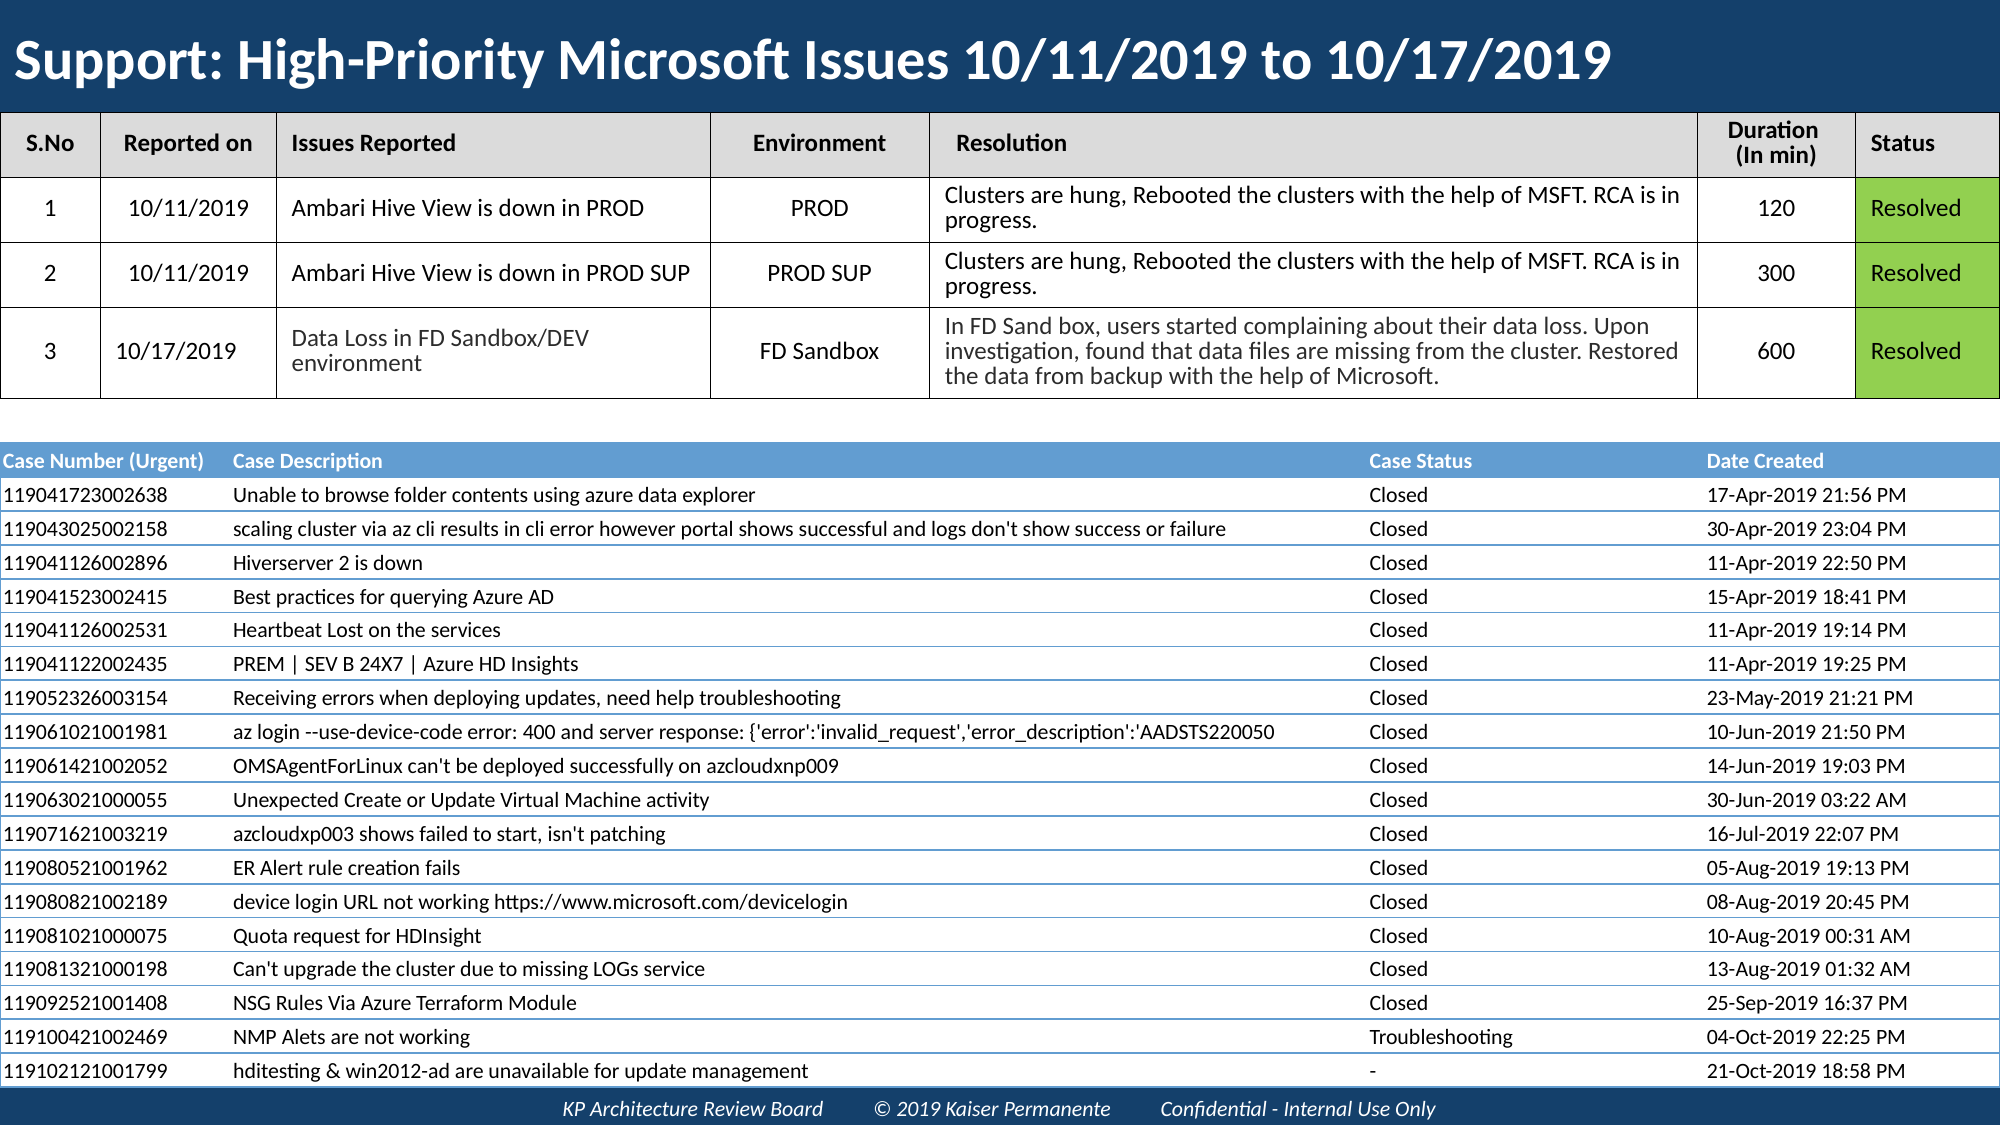

# Support: High-Priority Microsoft Issues 10/11/2019 to 10/17/2019
| S.No | Reported on | Issues Reported | Environment | Resolution | Duration (In min) | Status |
| --- | --- | --- | --- | --- | --- | --- |
| 1 | 10/11/2019 | Ambari Hive View is down in PROD | PROD | Clusters are hung, Rebooted the clusters with the help of MSFT. RCA is in progress. | 120 | Resolved |
| 2 | 10/11/2019 | Ambari Hive View is down in PROD SUP | PROD SUP | Clusters are hung, Rebooted the clusters with the help of MSFT. RCA is in progress. | 300 | Resolved |
| 3 | 10/17/2019 | Data Loss in FD Sandbox/DEV environment | FD Sandbox | In FD Sand box, users started complaining about their data loss. Upon investigation, found that data files are missing from the cluster. Restored the data from backup with the help of Microsoft. | 600 | Resolved |
| Case Number (Urgent) | Case Description | Case Status | Date Created |
| --- | --- | --- | --- |
| 119041723002638 | Unable to browse folder contents using azure data explorer | Closed | 17-Apr-2019 21:56 PM |
| 119043025002158 | scaling cluster via az cli results in cli error however portal shows successful and logs don't show success or failure | Closed | 30-Apr-2019 23:04 PM |
| 119041126002896 | Hiverserver 2 is down | Closed | 11-Apr-2019 22:50 PM |
| 119041523002415 | Best practices for querying Azure AD | Closed | 15-Apr-2019 18:41 PM |
| 119041126002531 | Heartbeat Lost on the services | Closed | 11-Apr-2019 19:14 PM |
| 119041122002435 | PREM | SEV B 24X7 | Azure HD Insights | Closed | 11-Apr-2019 19:25 PM |
| 119052326003154 | Receiving errors when deploying updates, need help troubleshooting | Closed | 23-May-2019 21:21 PM |
| 119061021001981 | az login --use-device-code error: 400 and server response: {'error':'invalid\_request','error\_description':'AADSTS220050 | Closed | 10-Jun-2019 21:50 PM |
| 119061421002052 | OMSAgentForLinux can't be deployed successfully on azcloudxnp009 | Closed | 14-Jun-2019 19:03 PM |
| 119063021000055 | Unexpected Create or Update Virtual Machine activity | Closed | 30-Jun-2019 03:22 AM |
| 119071621003219 | azcloudxp003 shows failed to start, isn't patching | Closed | 16-Jul-2019 22:07 PM |
| 119080521001962 | ER Alert rule creation fails | Closed | 05-Aug-2019 19:13 PM |
| 119080821002189 | device login URL not working https://www.microsoft.com/devicelogin | Closed | 08-Aug-2019 20:45 PM |
| 119081021000075 | Quota request for HDInsight | Closed | 10-Aug-2019 00:31 AM |
| 119081321000198 | Can't upgrade the cluster due to missing LOGs service | Closed | 13-Aug-2019 01:32 AM |
| 119092521001408 | NSG Rules Via Azure Terraform Module | Closed | 25-Sep-2019 16:37 PM |
| 119100421002469 | NMP Alets are not working | Troubleshooting | 04-Oct-2019 22:25 PM |
| 119102121001799 | hditesting & win2012-ad are unavailable for update management | - | 21-Oct-2019 18:58 PM |
KP Architecture Review Board          © 2019 Kaiser Permanente          Confidential - Internal Use Only